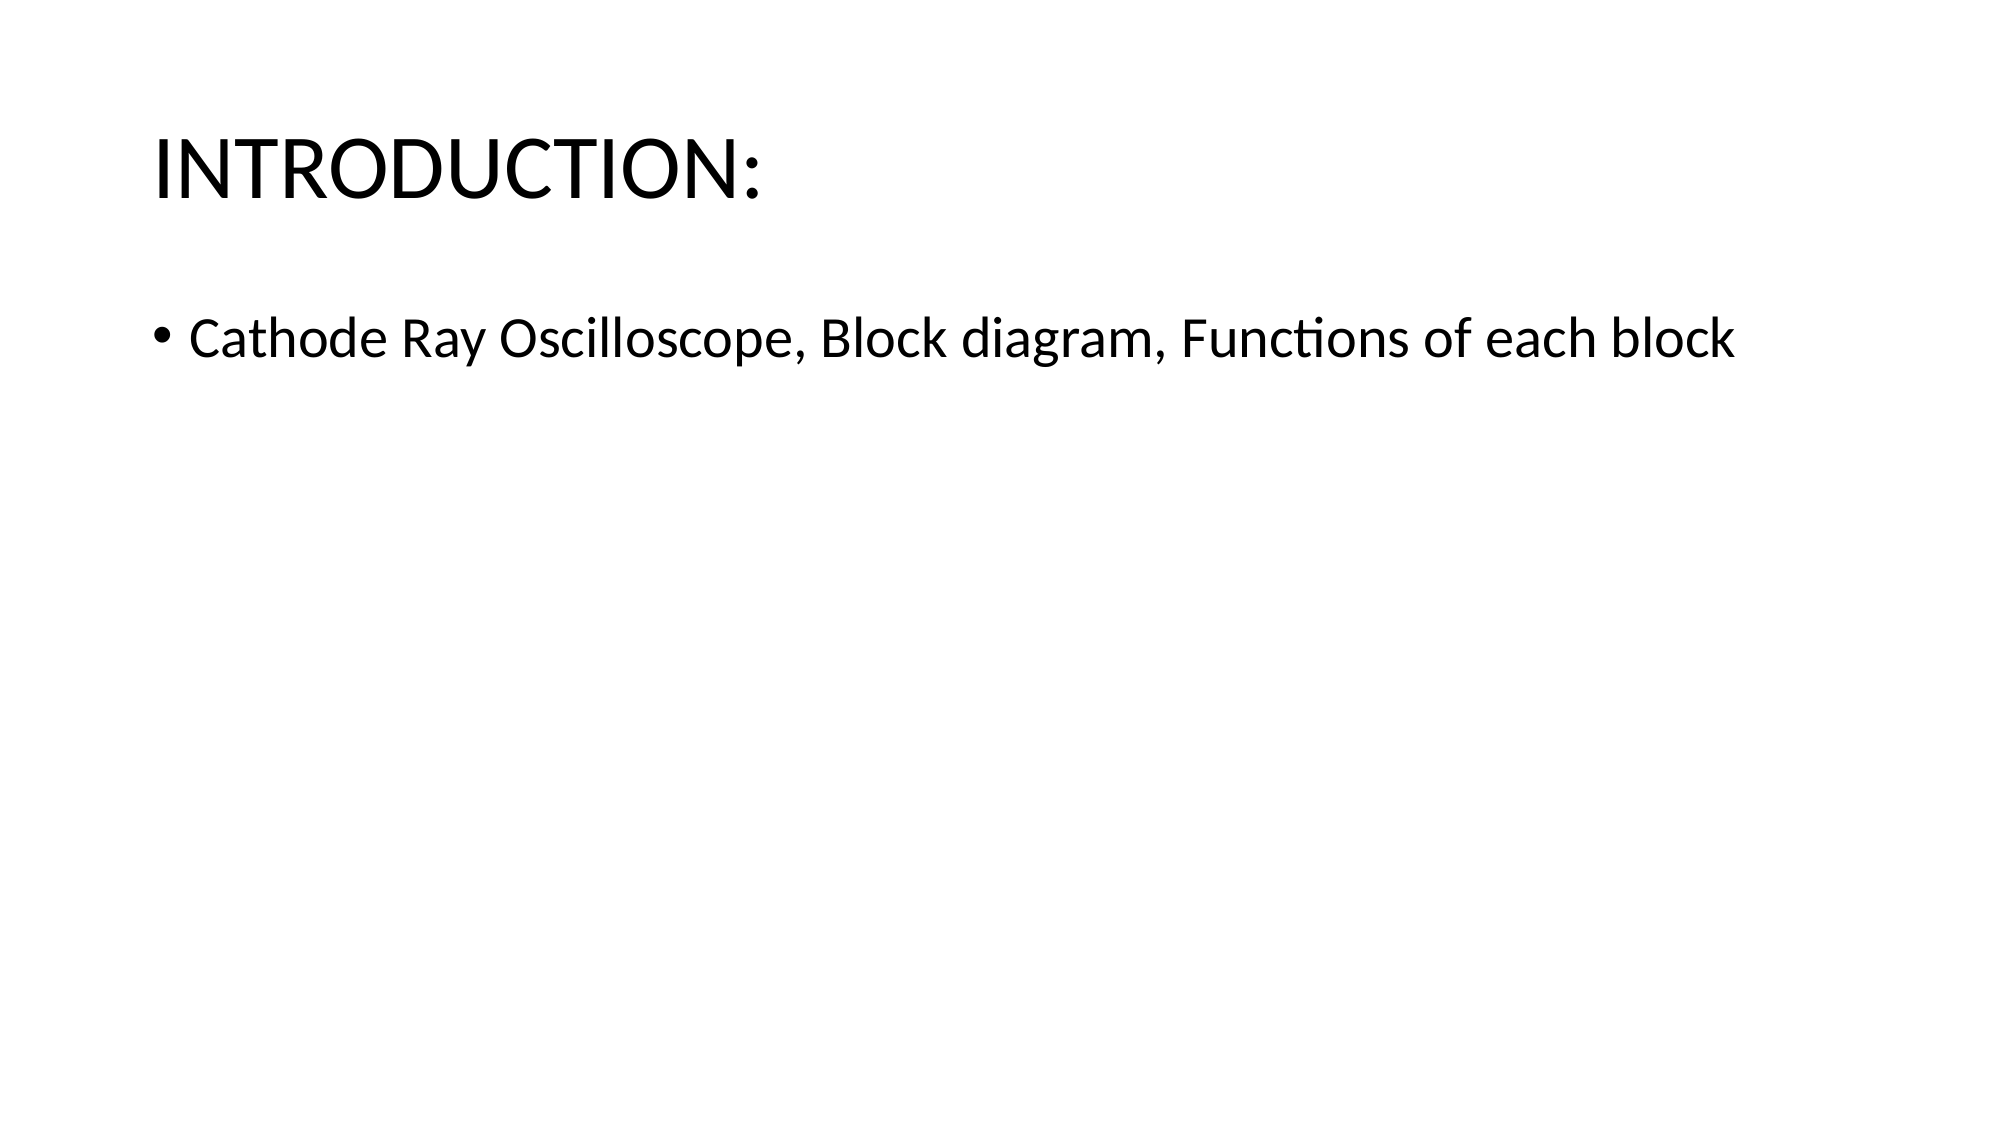

# INTRODUCTION:
Cathode Ray Oscilloscope, Block diagram, Functions of each block